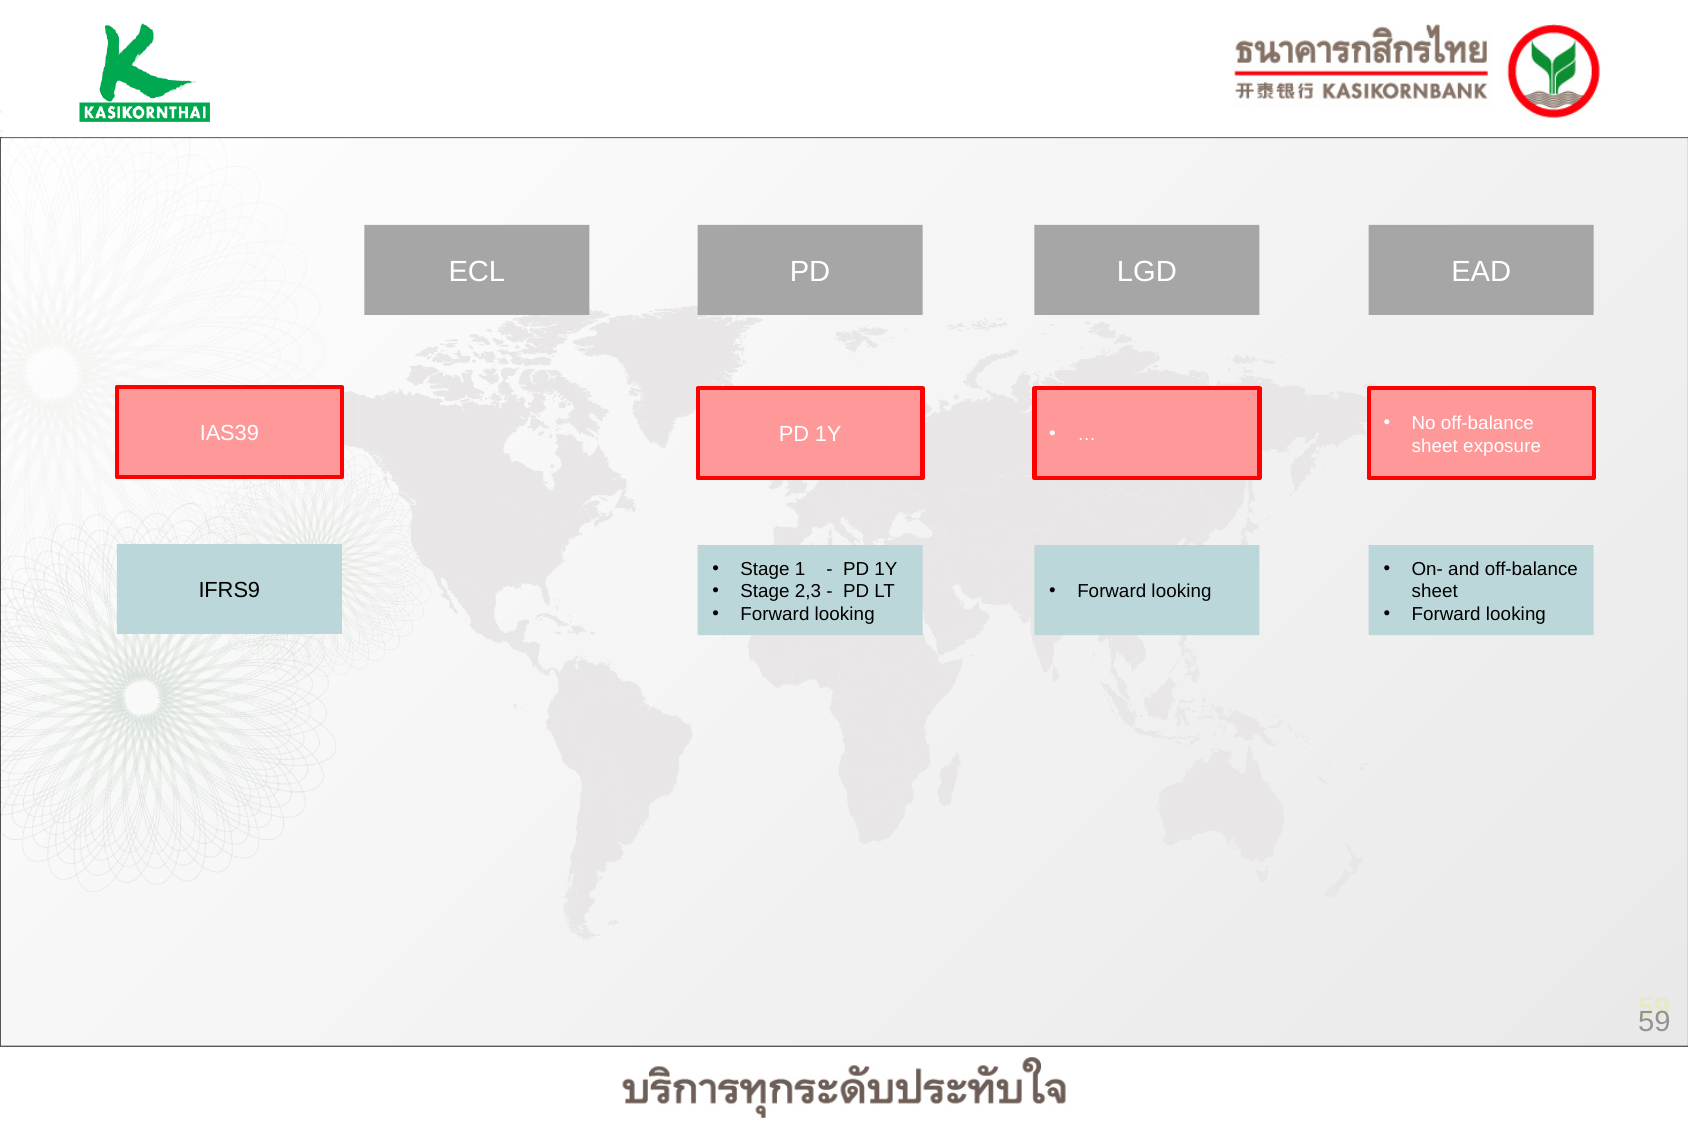

ECL
PD
LGD
EAD
IAS39
PD 1Y
…
No off-balance sheet exposure
IFRS9
Stage 1    -  PD 1Y
Stage 2,3 -  PD LT
Forward looking
Forward looking
On- and off-balance sheet
Forward looking